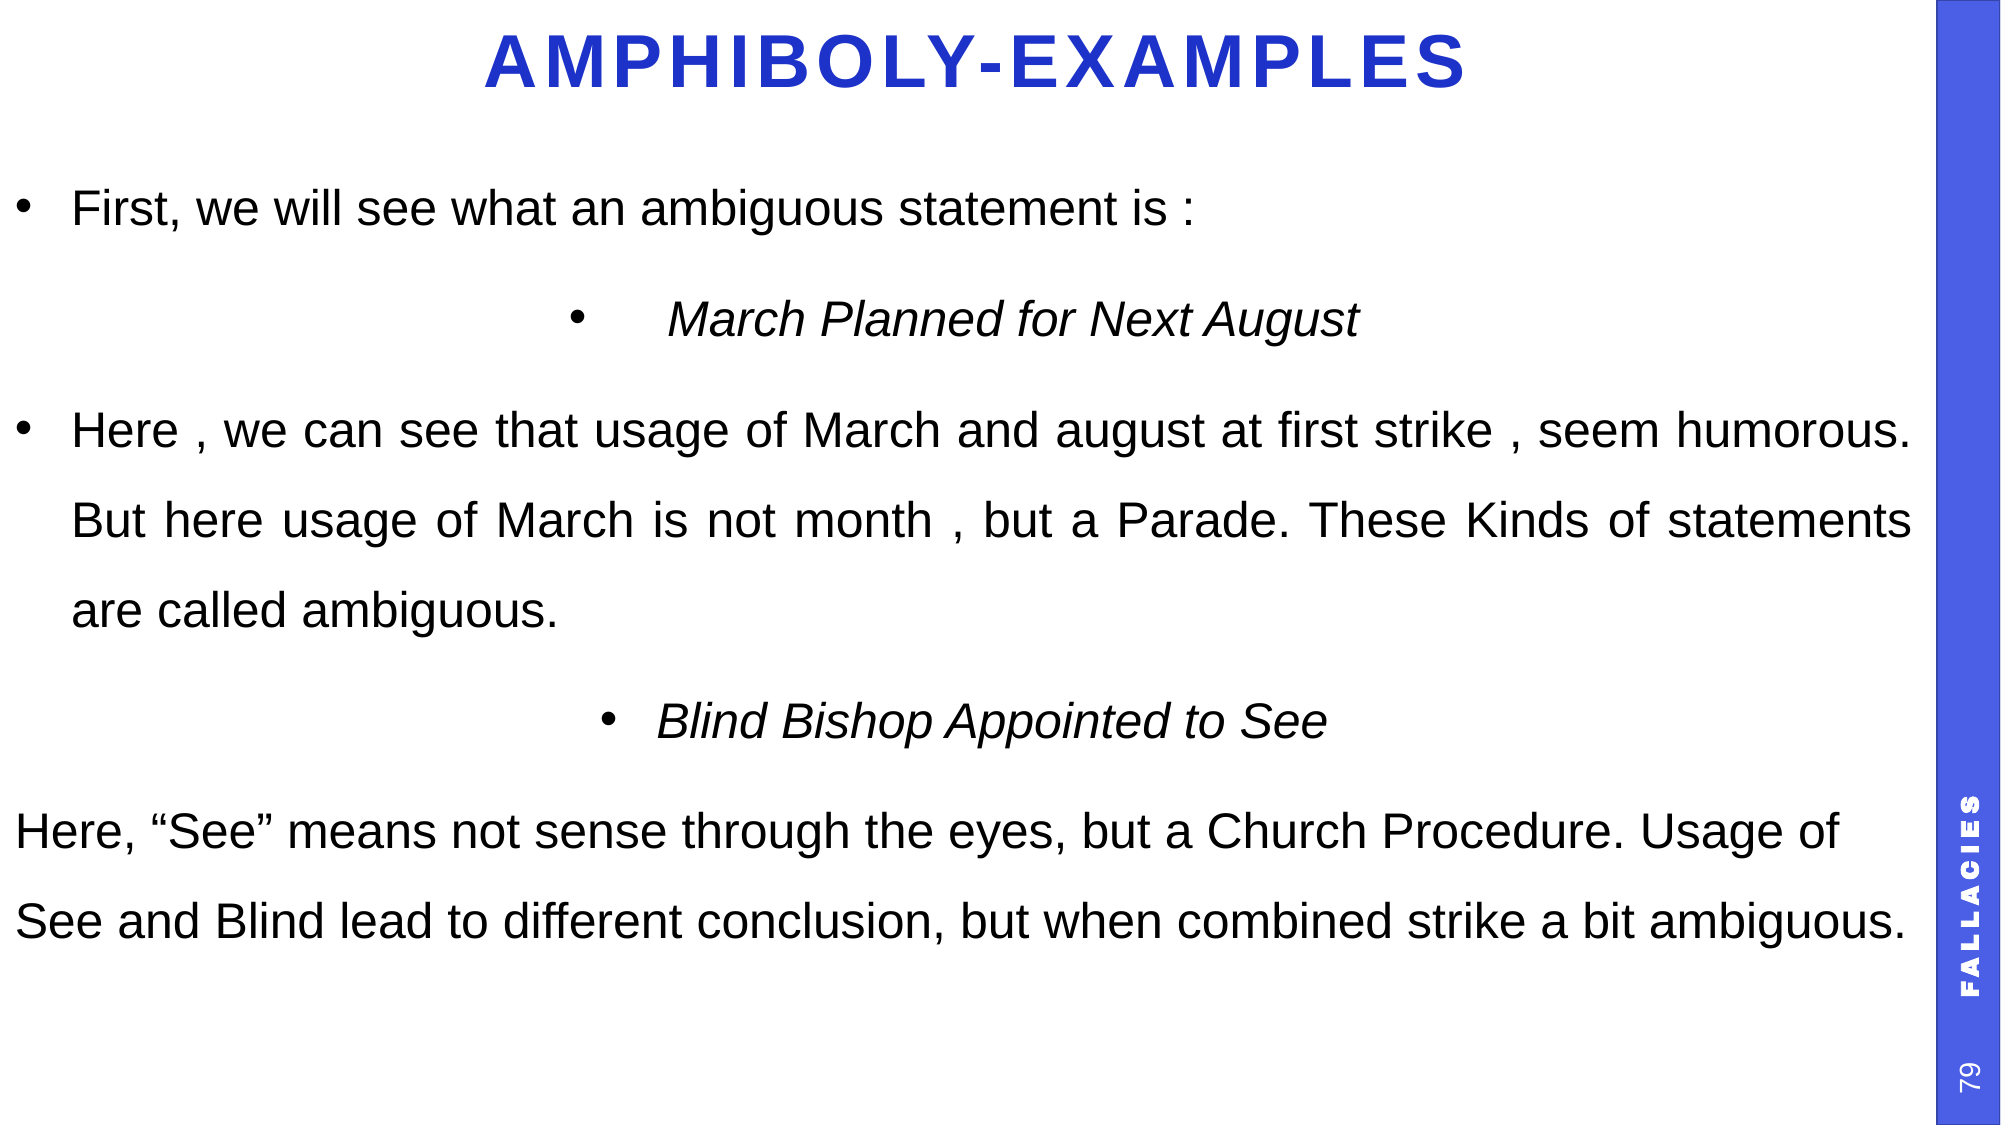

# Amphiboly-Examples
First, we will see what an ambiguous statement is :
   March Planned for Next August
Here , we can see that usage of March and august at first strike , seem humorous. But here usage of March is not month , but a Parade. These Kinds of statements are called ambiguous.
Blind Bishop Appointed to See
Here, “See” means not sense through the eyes, but a Church Procedure. Usage of See and Blind lead to different conclusion, but when combined strike a bit ambiguous.

Fallacies
79